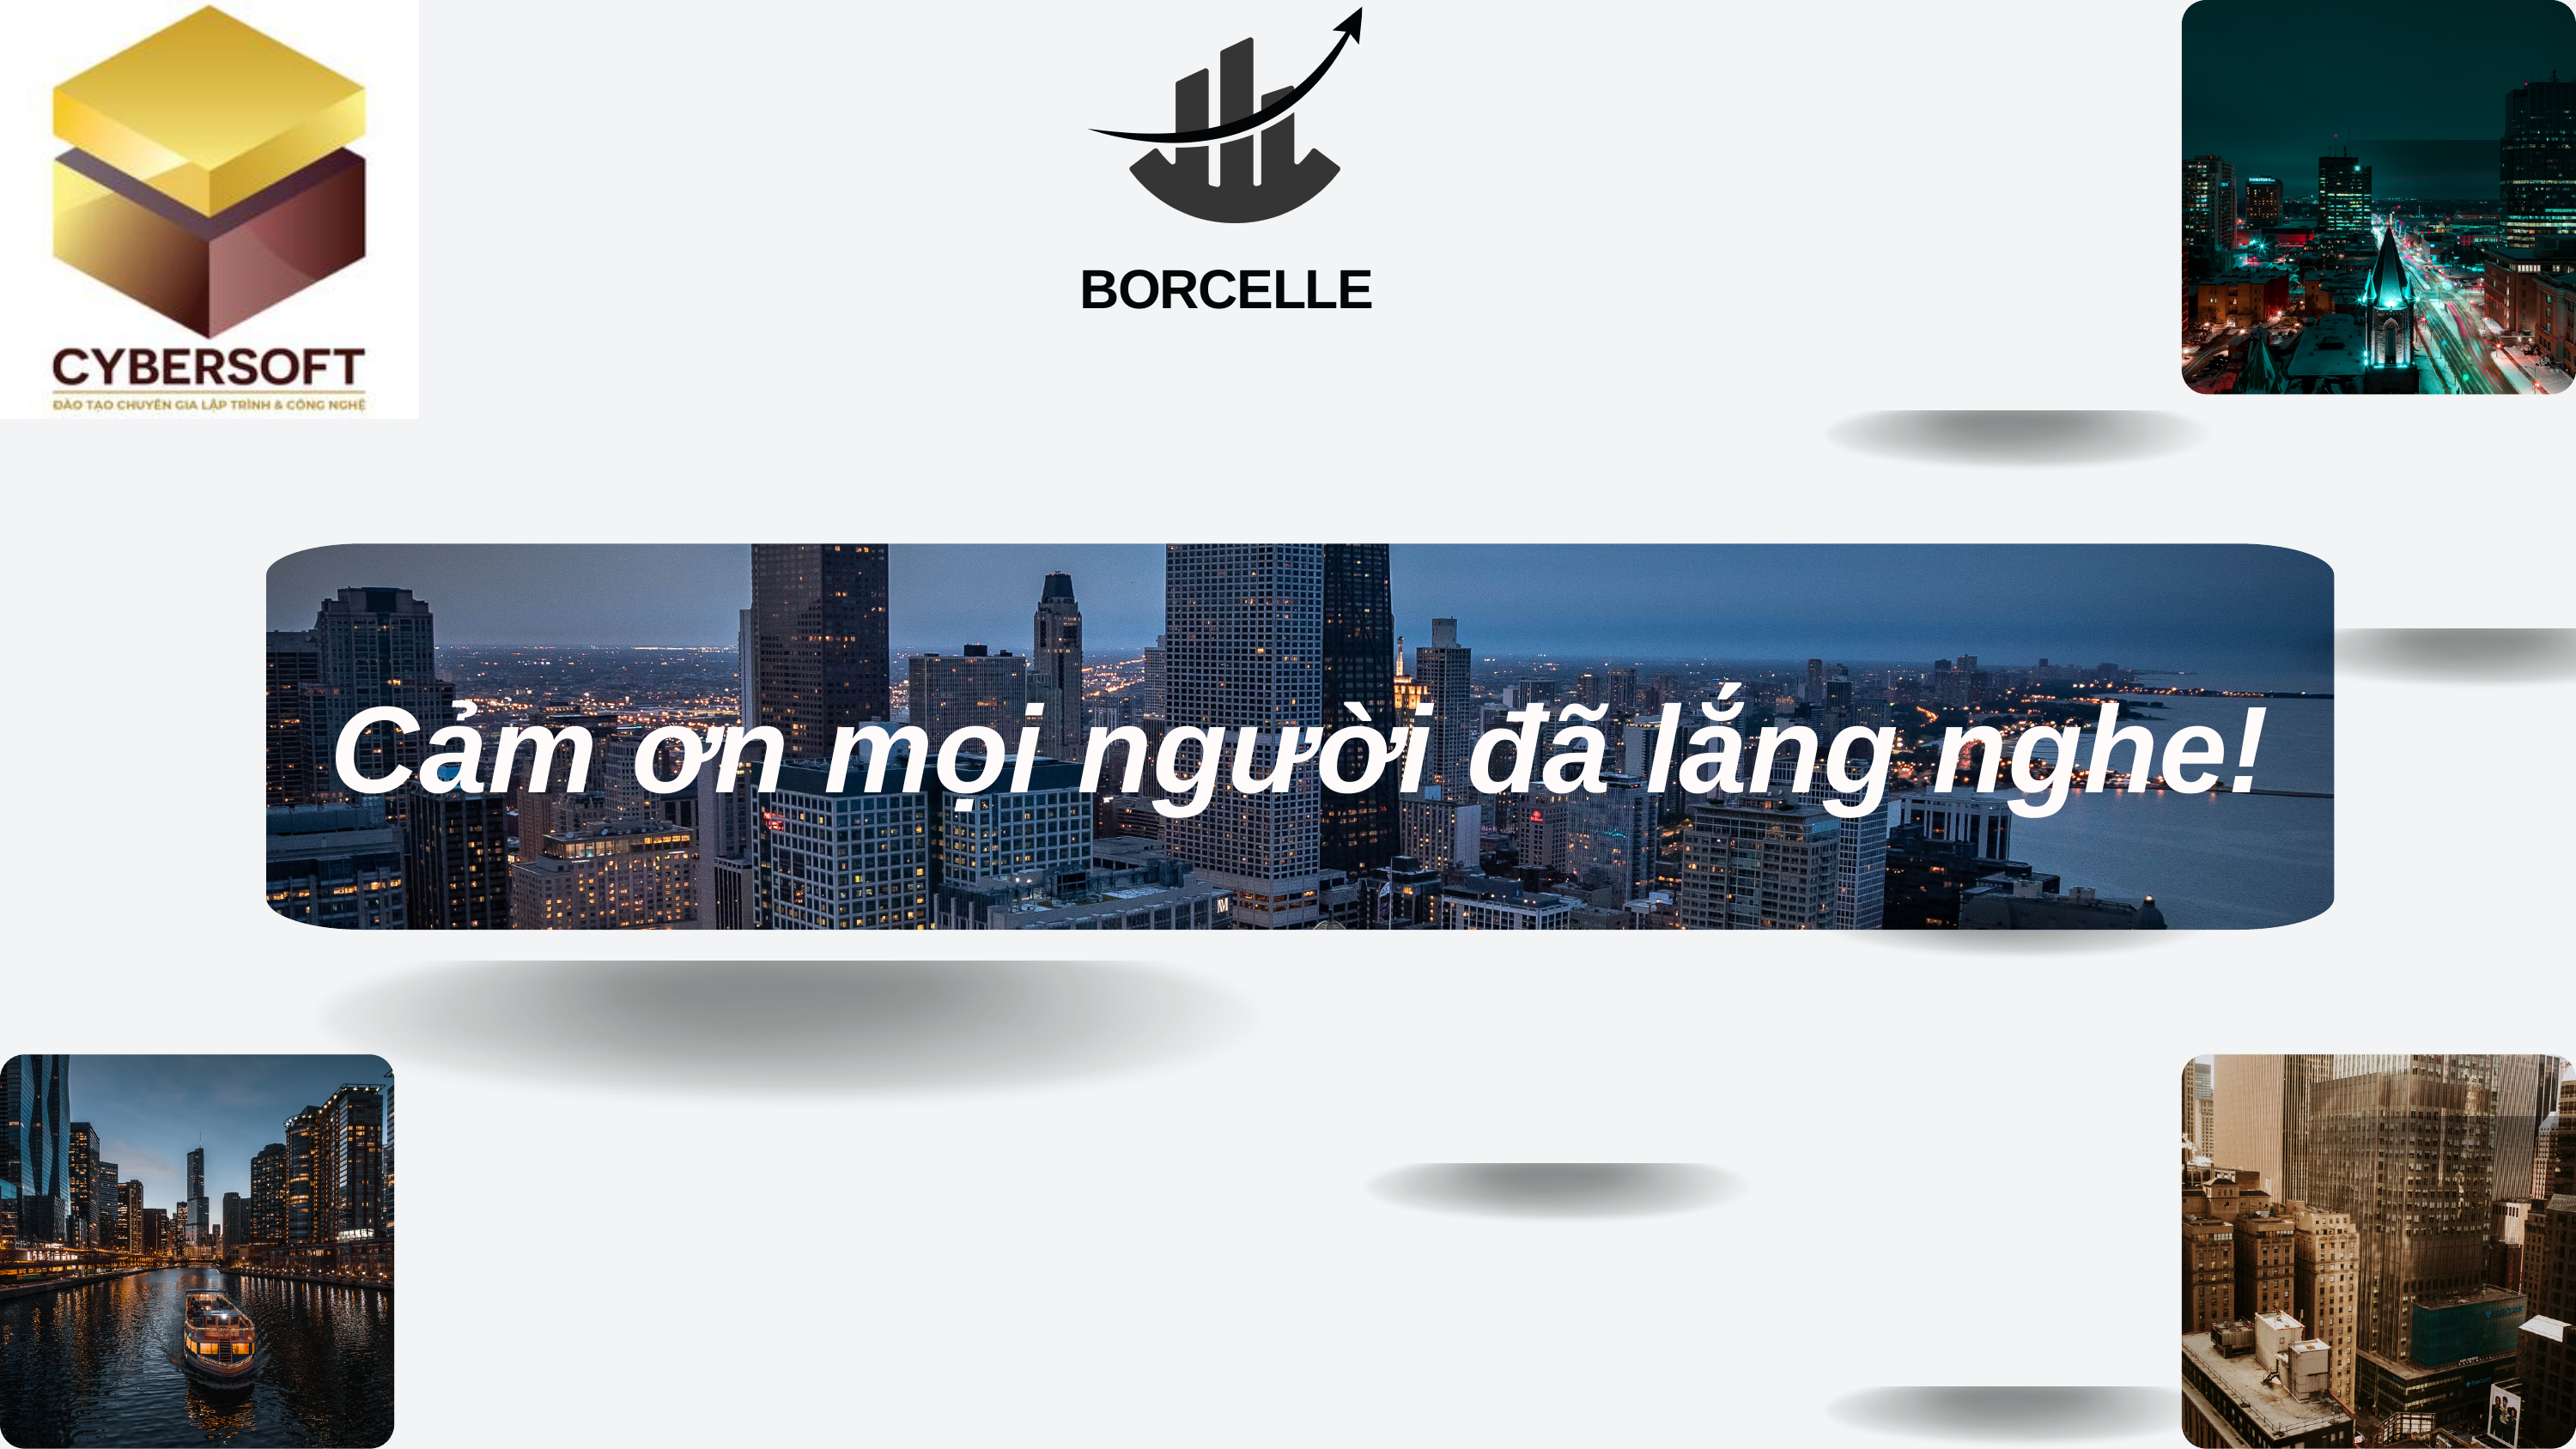

BORCELLE

Cảm ơn mọi người đã lắng nghe!